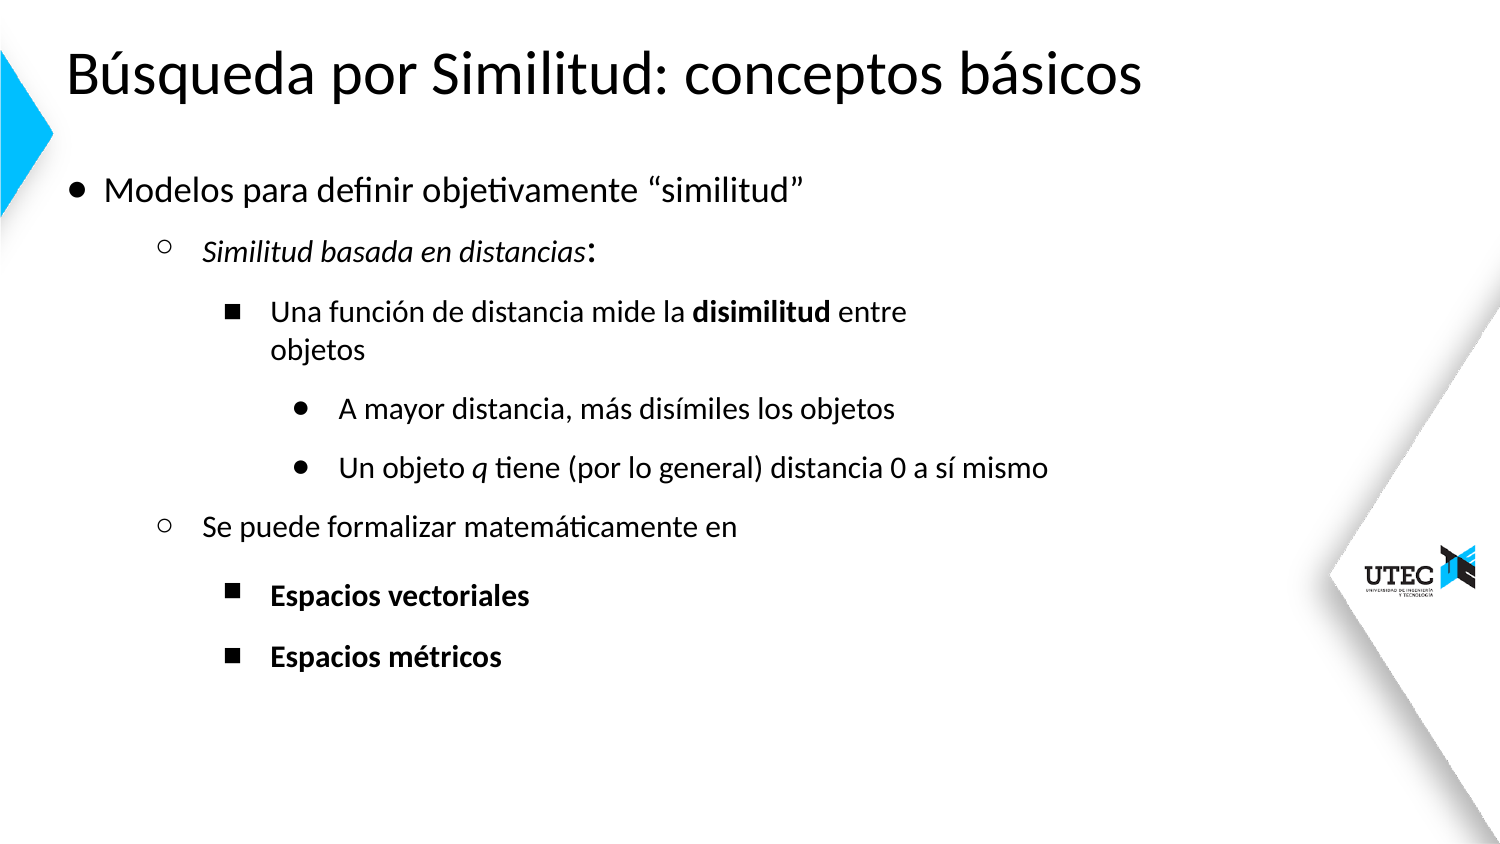

# Búsqueda por Similitud: conceptos básicos
Modelos para definir objetivamente “similitud”
Similitud basada en distancias:
Una función de distancia mide la disimilitud entre
objetos
A mayor distancia, más disímiles los objetos
Un objeto q tiene (por lo general) distancia 0 a sí mismo
Se puede formalizar matemáticamente en
Espacios vectoriales
Espacios métricos